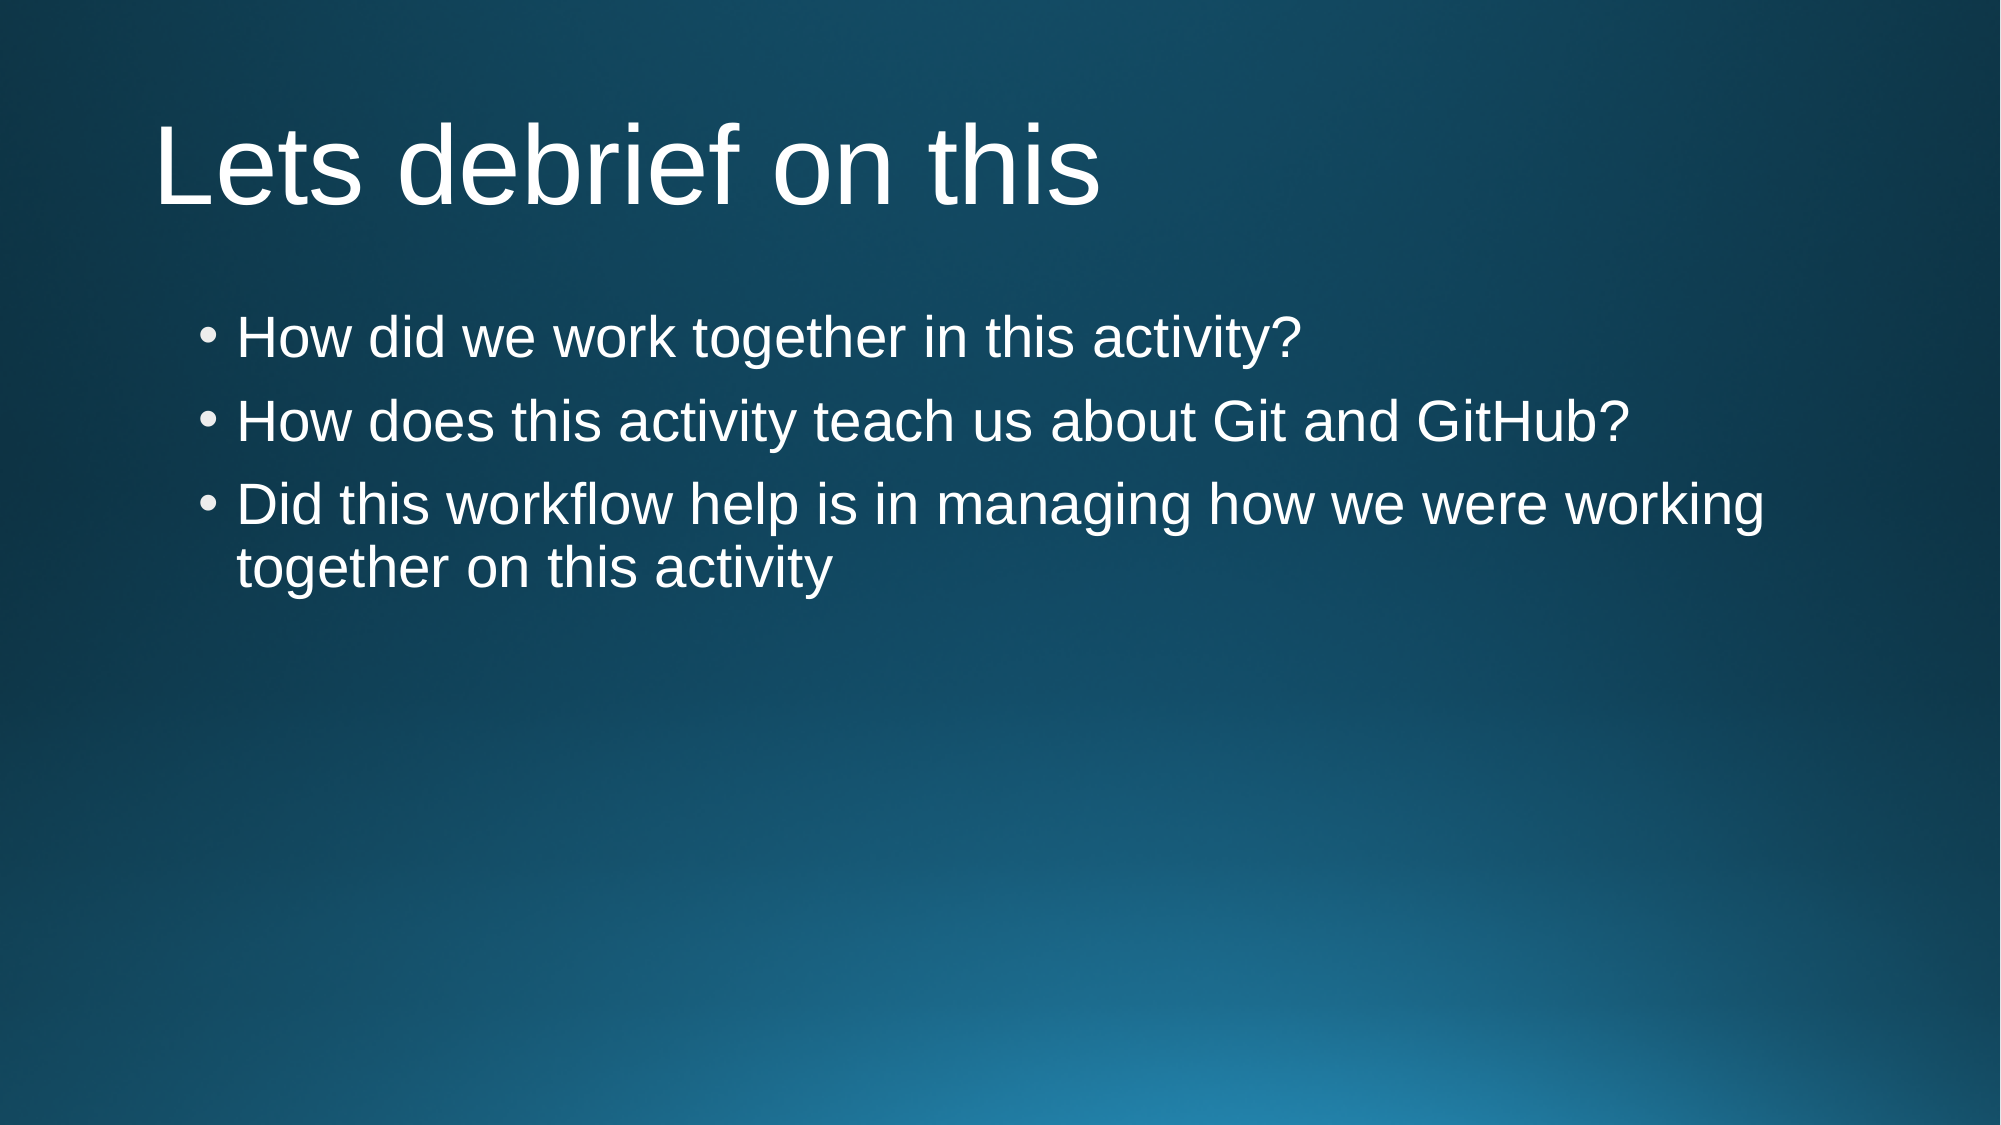

# Lets debrief on this
How did we work together in this activity?
How does this activity teach us about Git and GitHub?
Did this workflow help is in managing how we were working together on this activity